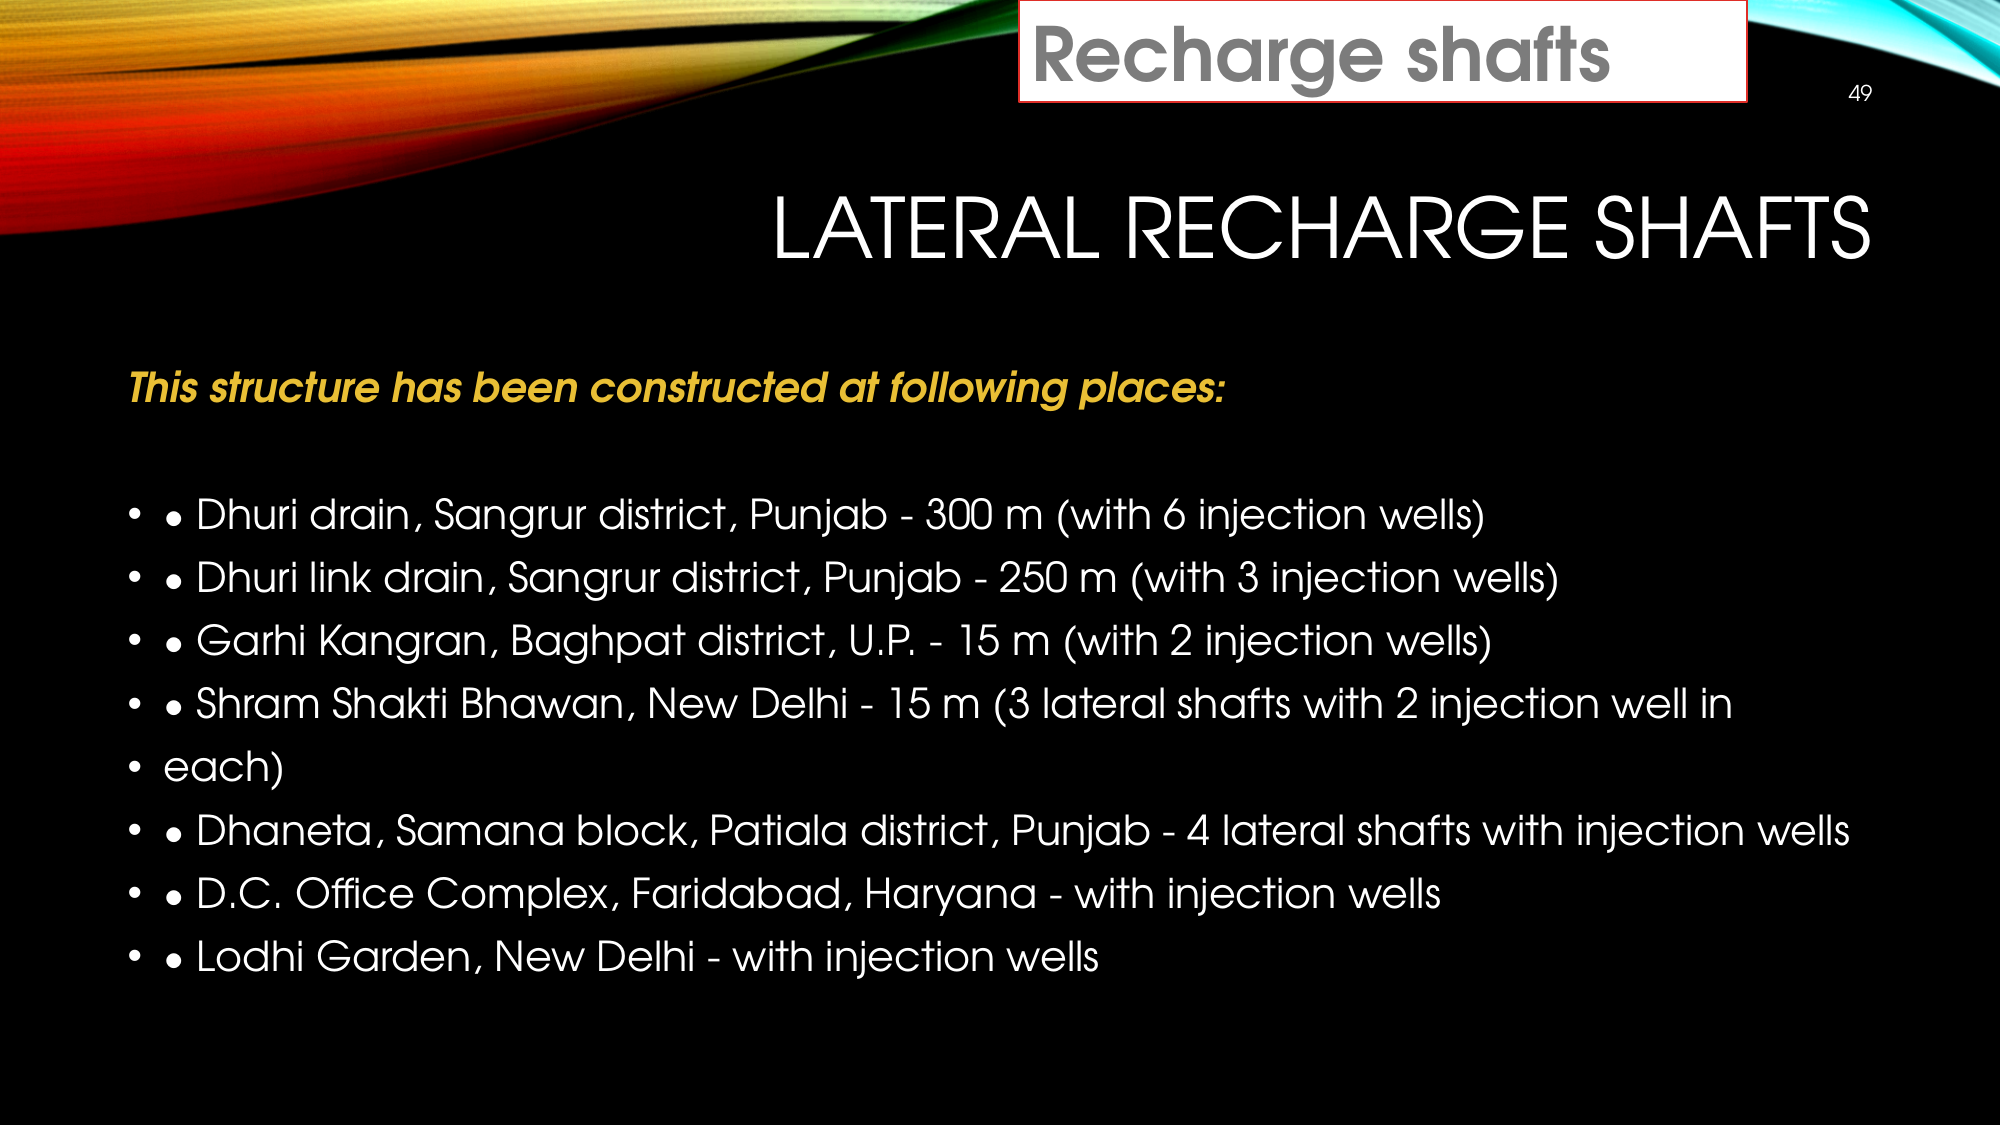

Recharge shafts
49
# Lateral recharge shafts
This structure has been constructed at following places:

• Dhuri drain, Sangrur district, Punjab - 300 m (with 6 injection wells)
• Dhuri link drain, Sangrur district, Punjab - 250 m (with 3 injection wells)
• Garhi Kangran, Baghpat district, U.P. - 15 m (with 2 injection wells)
• Shram Shakti Bhawan, New Delhi - 15 m (3 lateral shafts with 2 injection well in
each)
• Dhaneta, Samana block, Patiala district, Punjab - 4 lateral shafts with injection wells
• D.C. Office Complex, Faridabad, Haryana - with injection wells
• Lodhi Garden, New Delhi - with injection wells